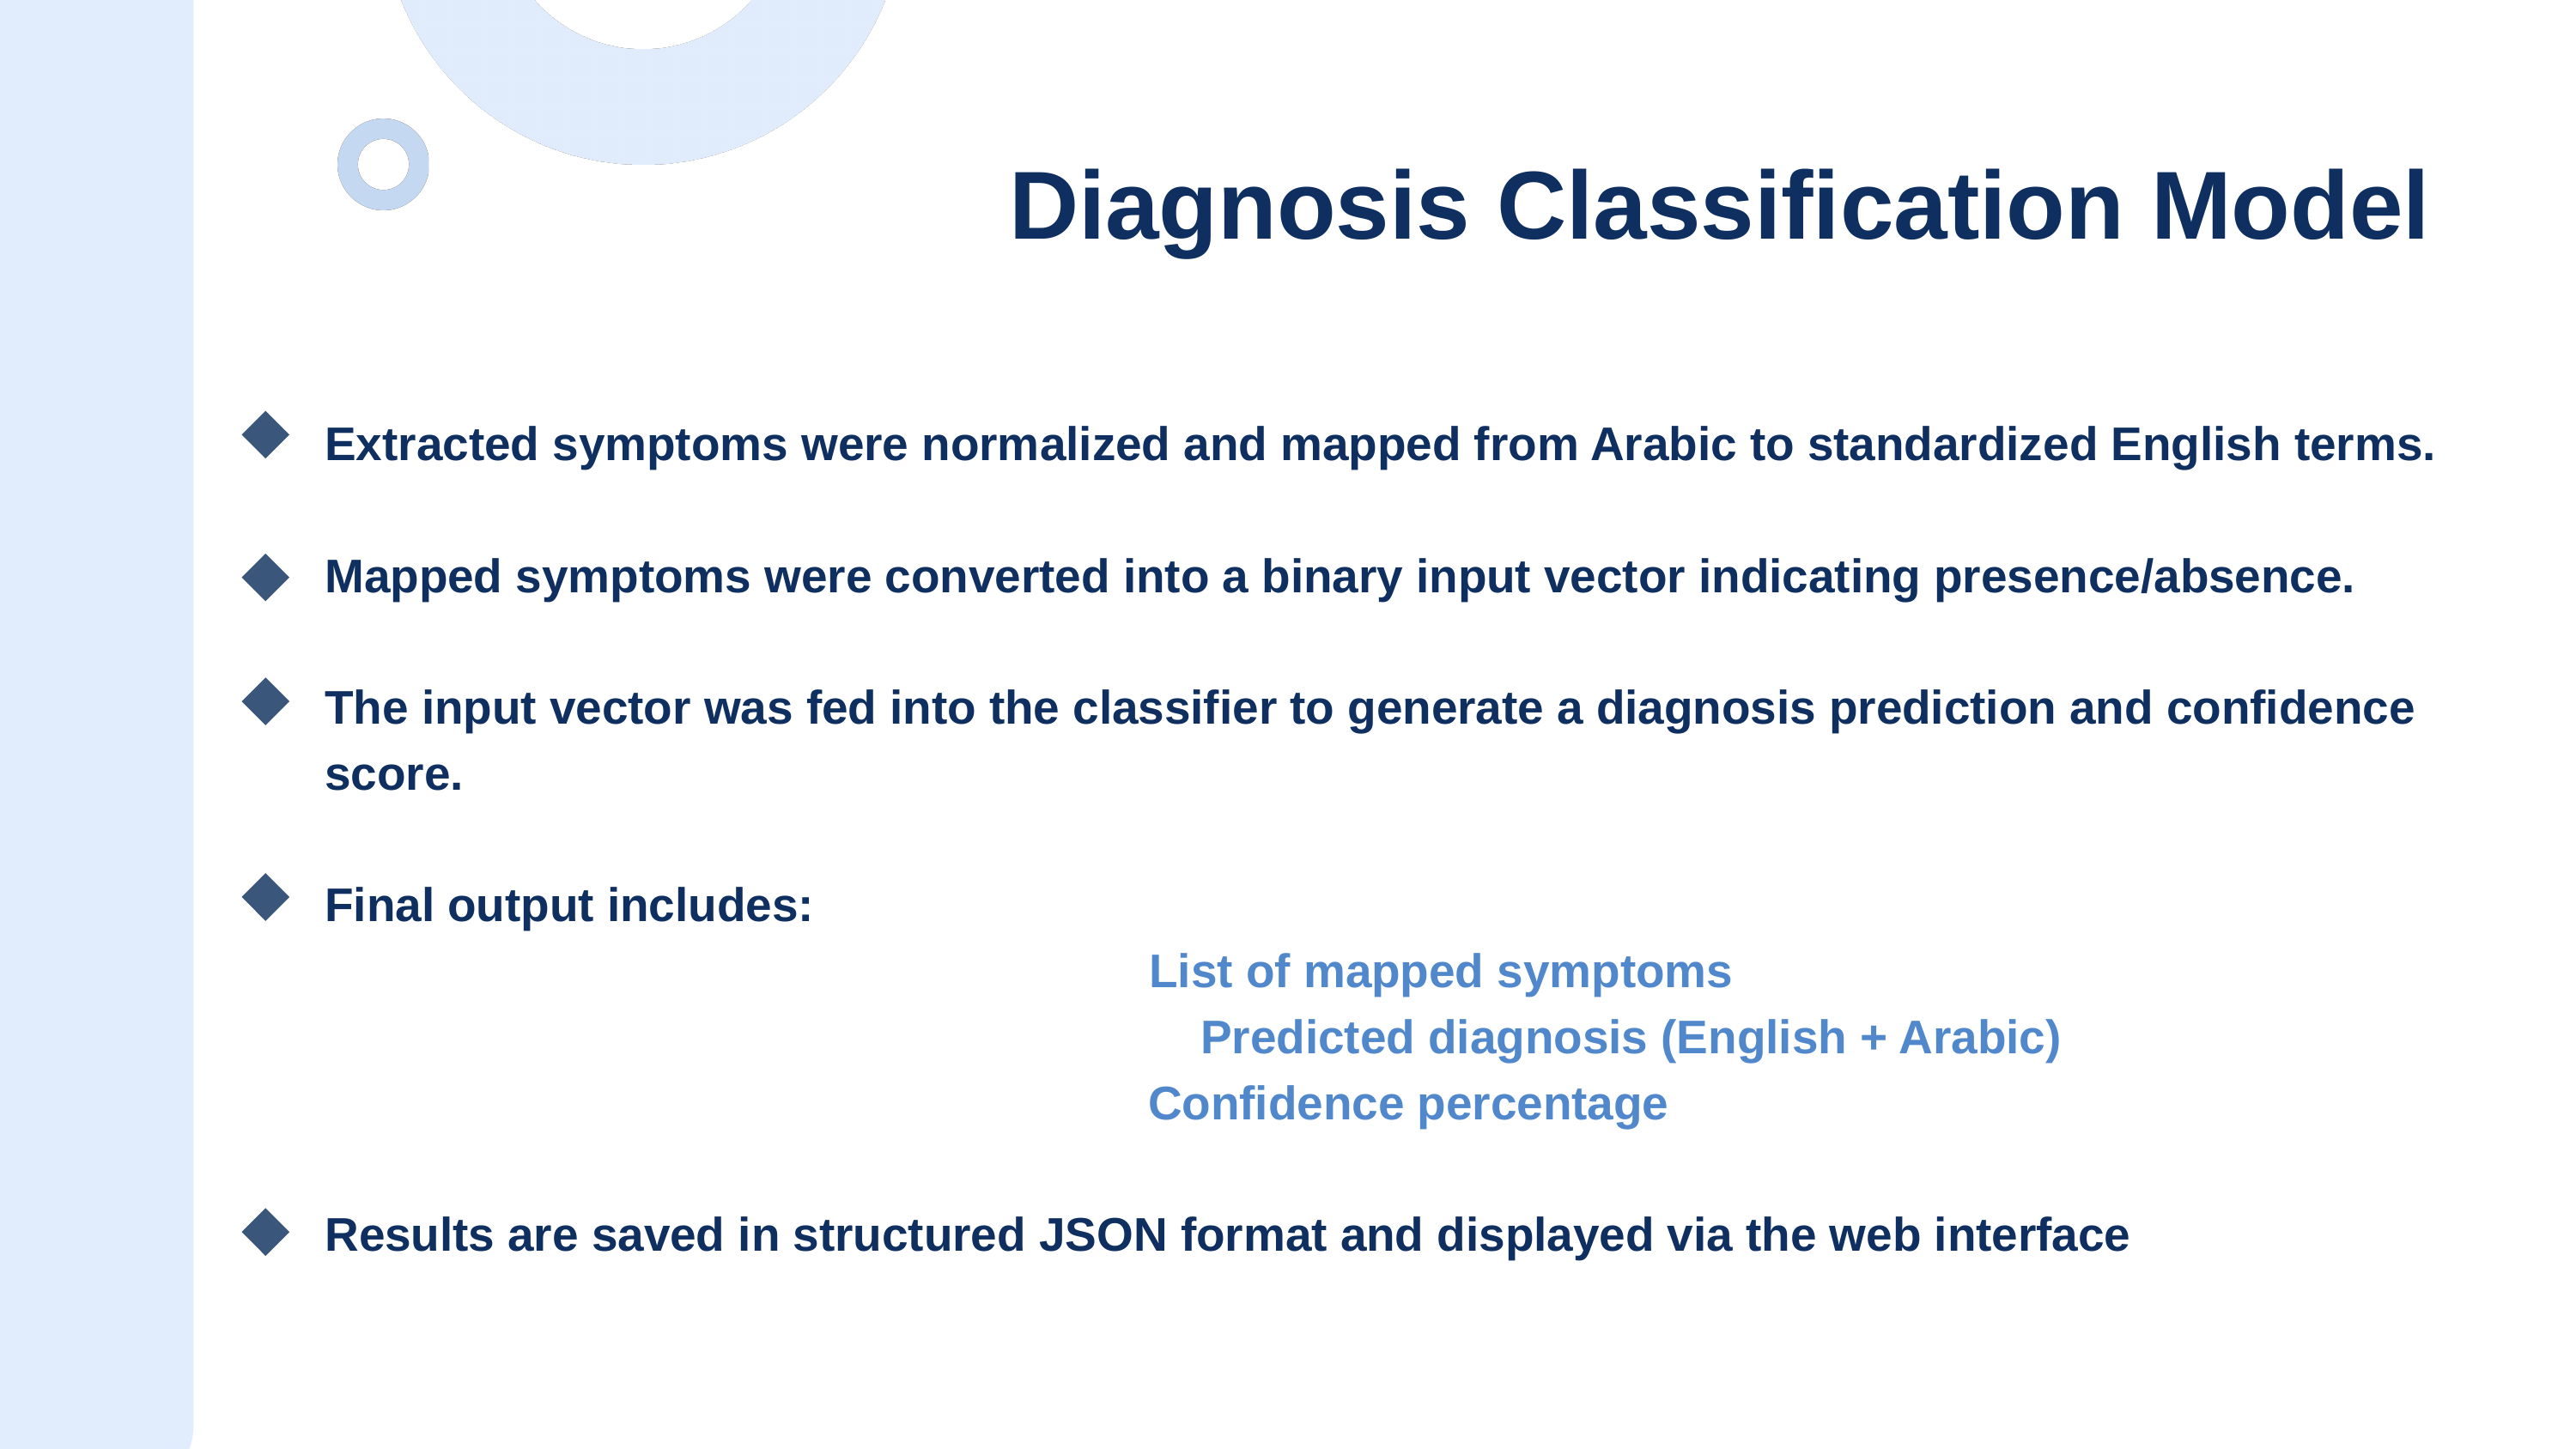

Diagnosis Classification Model
Extracted symptoms were normalized and mapped from Arabic to standardized English terms.

Mapped symptoms were converted into a binary input vector indicating presence/absence.

The input vector was fed into the classifier to generate a diagnosis prediction and confidence score.

Final output includes:
     List of mapped symptoms
                                  Predicted diagnosis (English + Arabic)
Confidence percentage

Results are saved in structured JSON format and displayed via the web interface